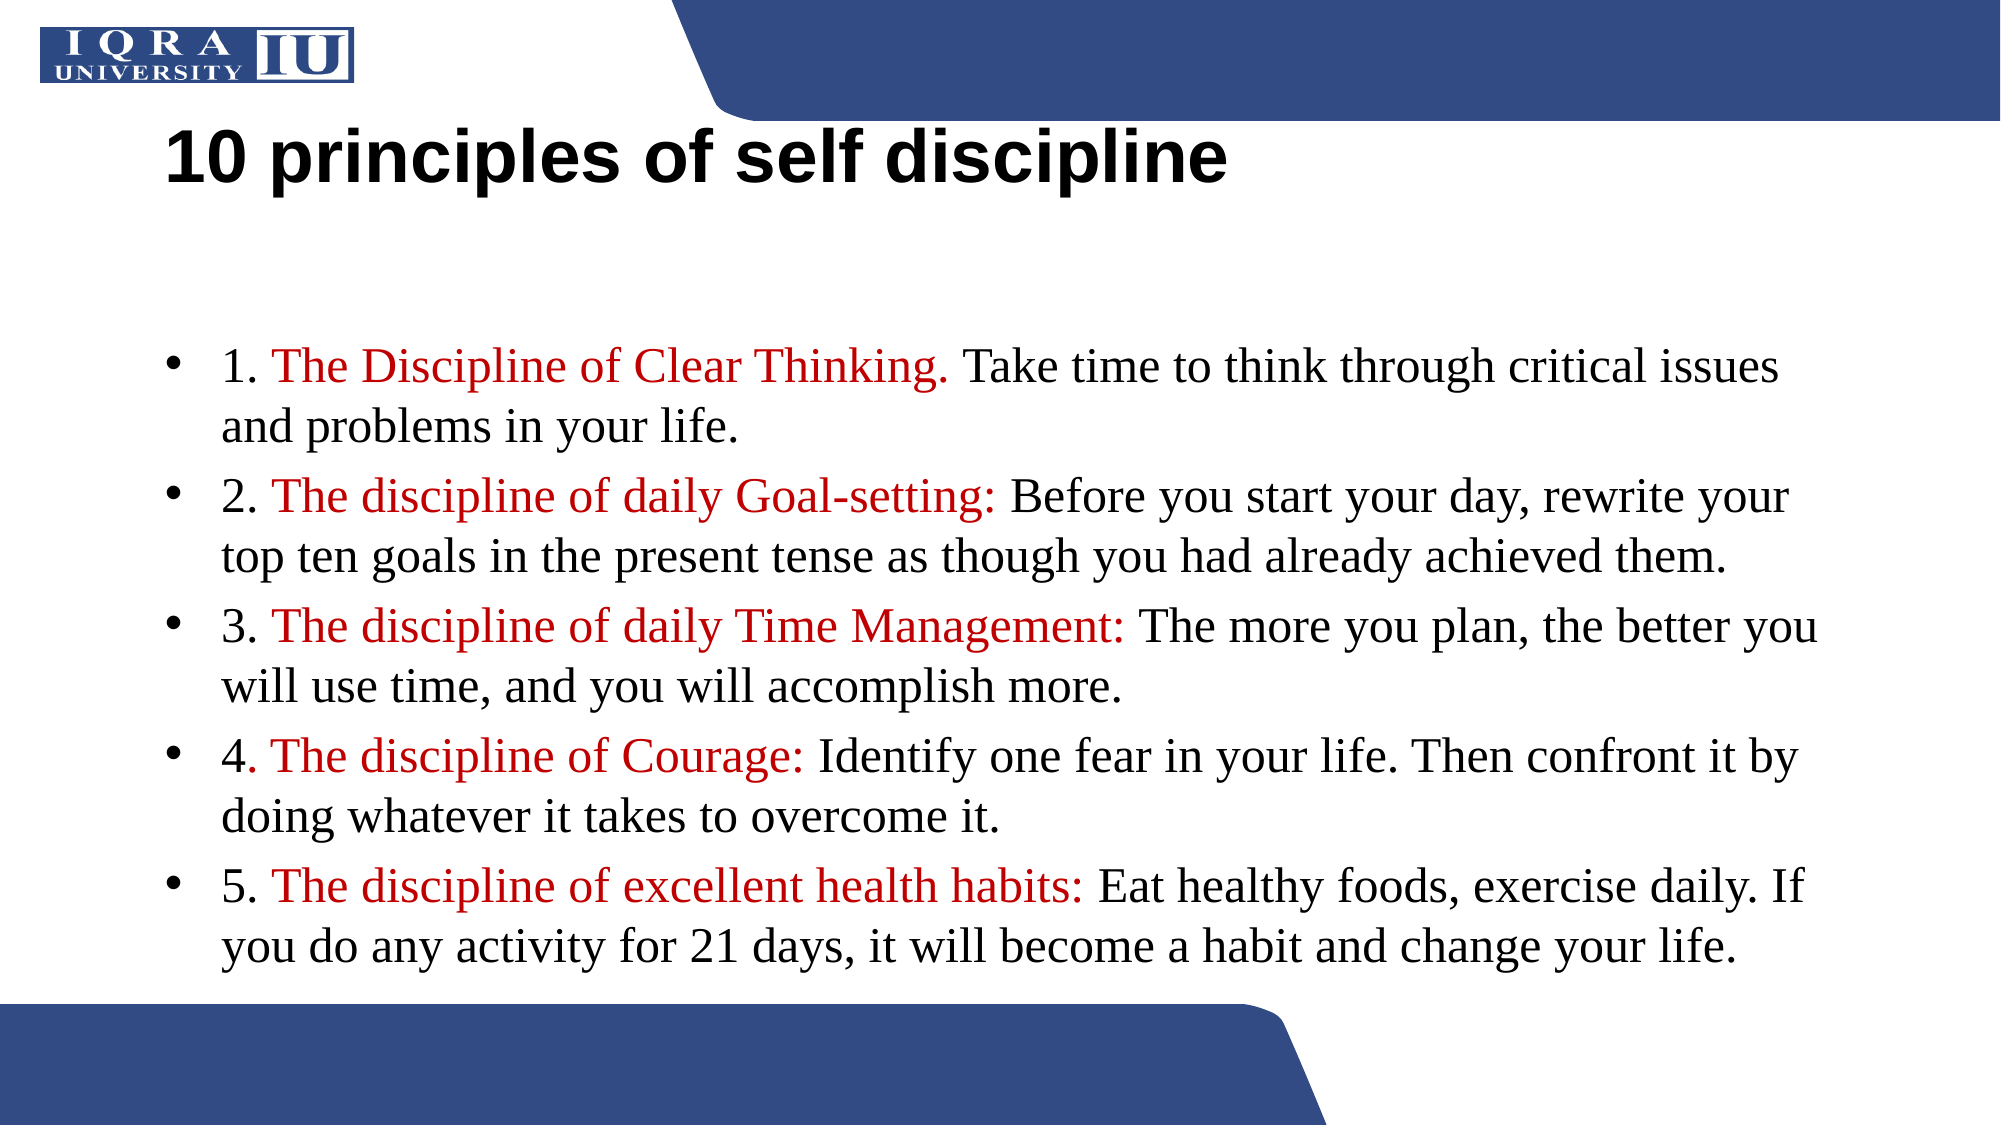

# 10 principles of self discipline
1. The Discipline of Clear Thinking. Take time to think through critical issues and problems in your life.
2. The discipline of daily Goal-setting: Before you start your day, rewrite your top ten goals in the present tense as though you had already achieved them.
3. The discipline of daily Time Management: The more you plan, the better you will use time, and you will accomplish more.
4. The discipline of Courage: Identify one fear in your life. Then confront it by doing whatever it takes to overcome it.
5. The discipline of excellent health habits: Eat healthy foods, exercise daily. If you do any activity for 21 days, it will become a habit and change your life.